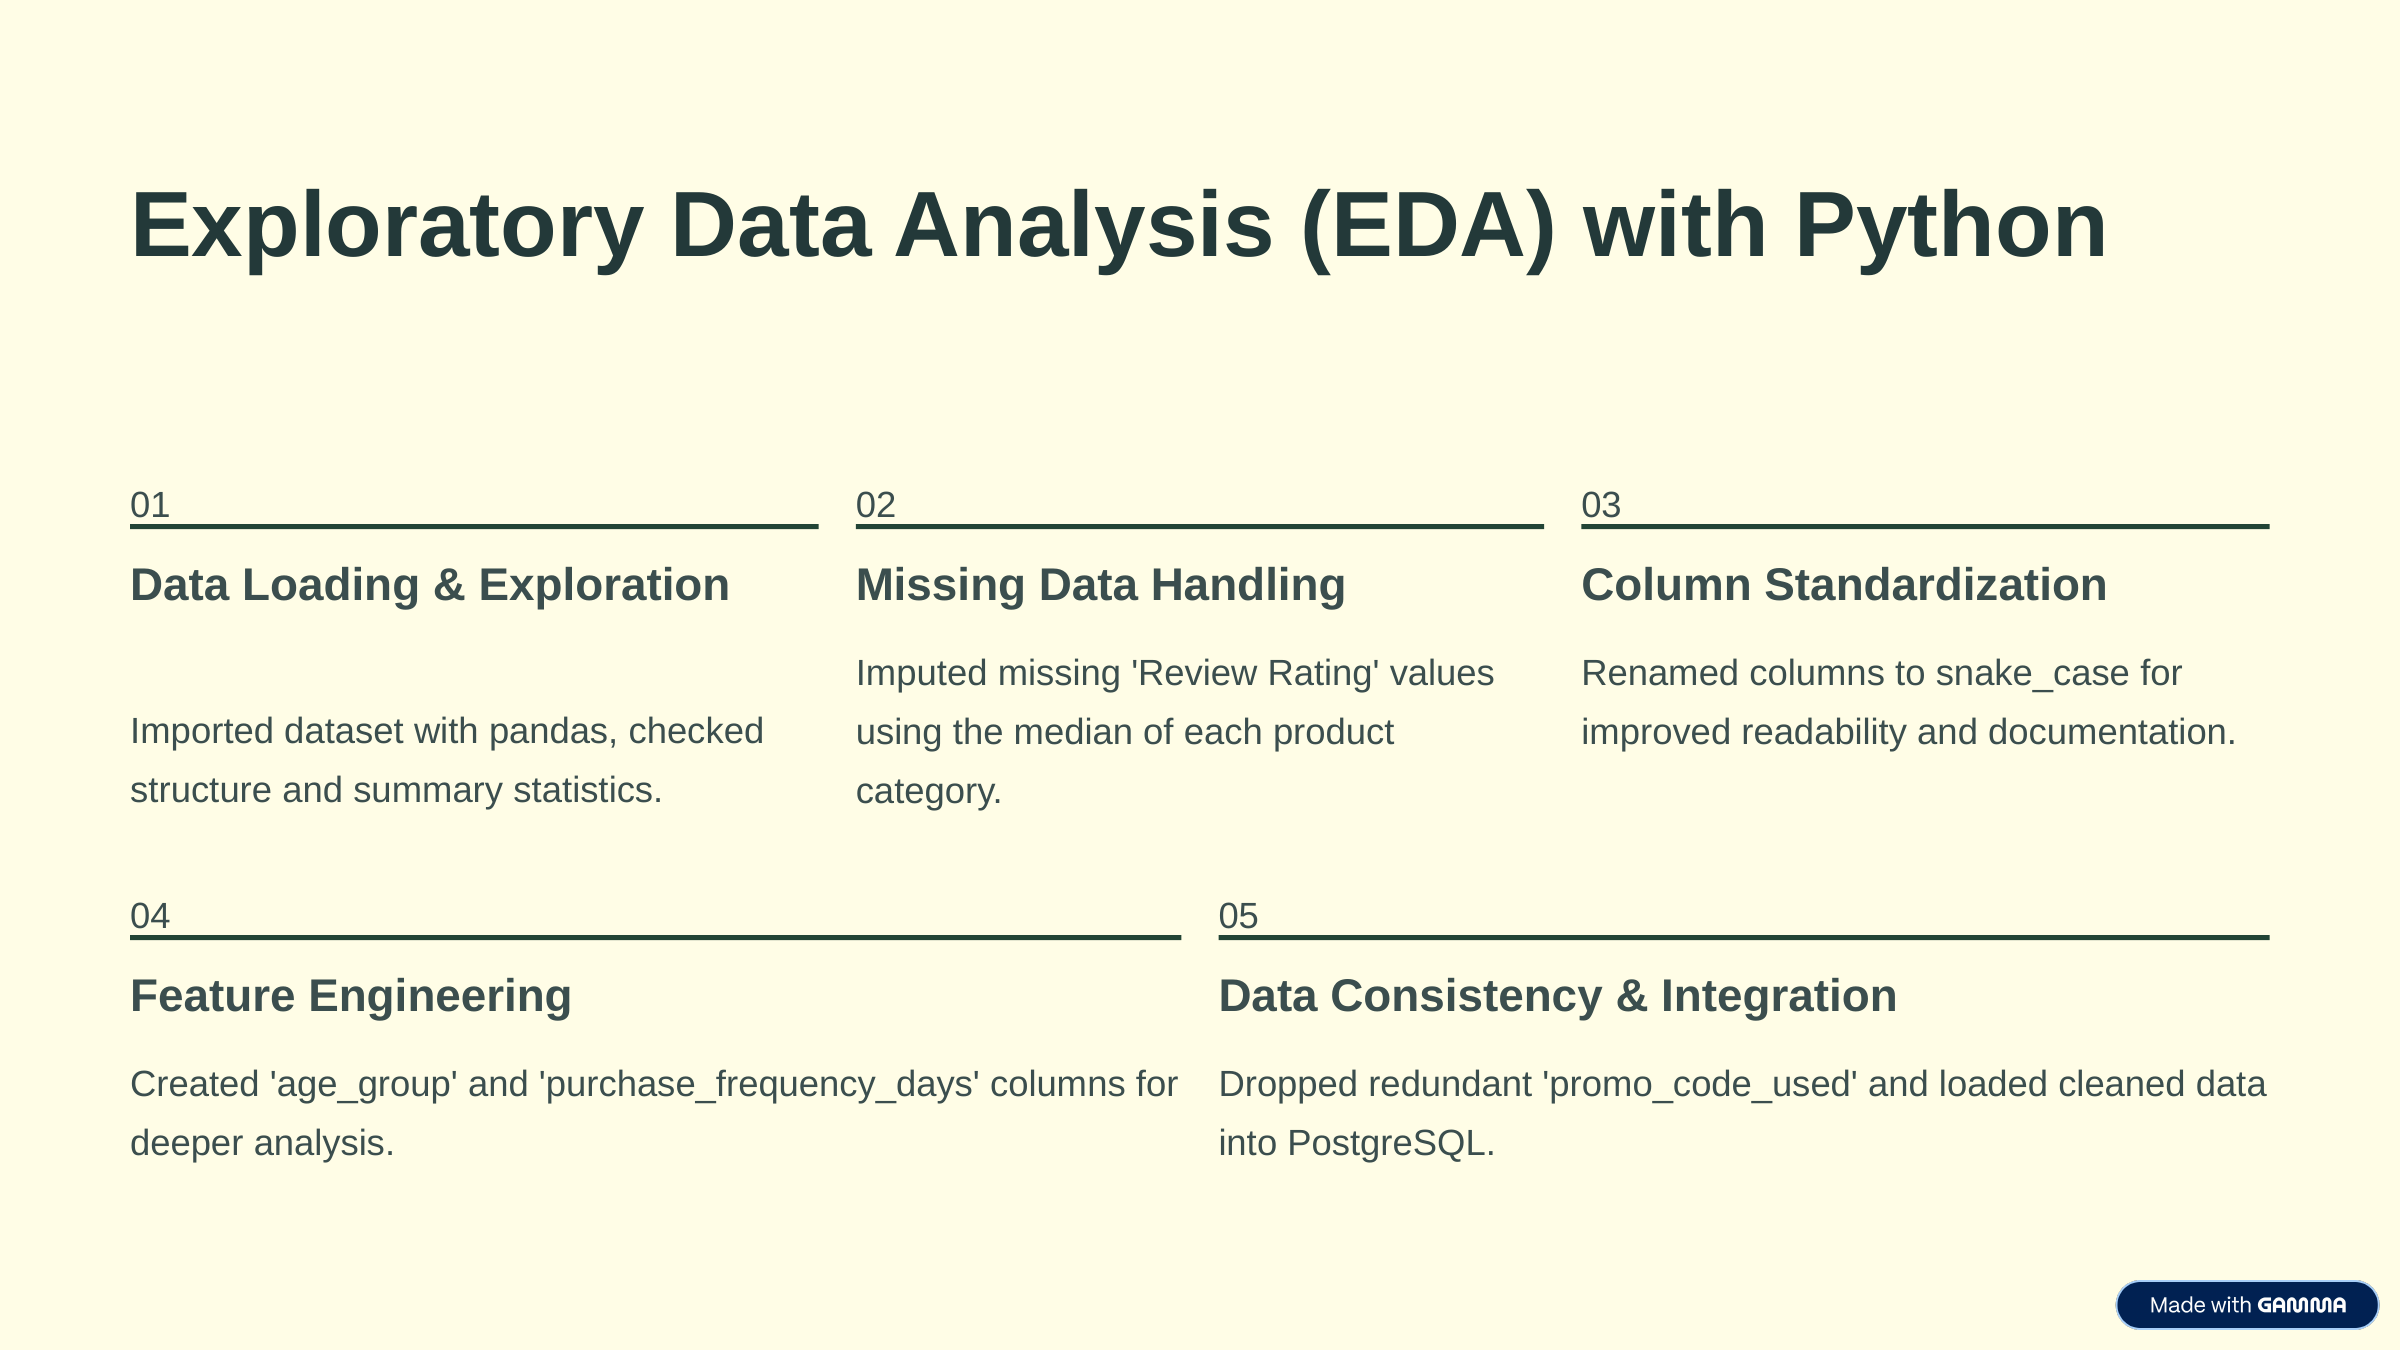

Exploratory Data Analysis (EDA) with Python
01
02
03

Data Loading & Exploration
Missing Data Handling
Column Standardization
Imputed missing 'Review Rating' values using the median of each product category.
Renamed columns to snake_case for improved readability and documentation.
Imported dataset with pandas, checked structure and summary statistics.
04
05

Feature Engineering
Data Consistency & Integration
Created 'age_group' and 'purchase_frequency_days' columns for deeper analysis.
Dropped redundant 'promo_code_used' and loaded cleaned data into PostgreSQL.